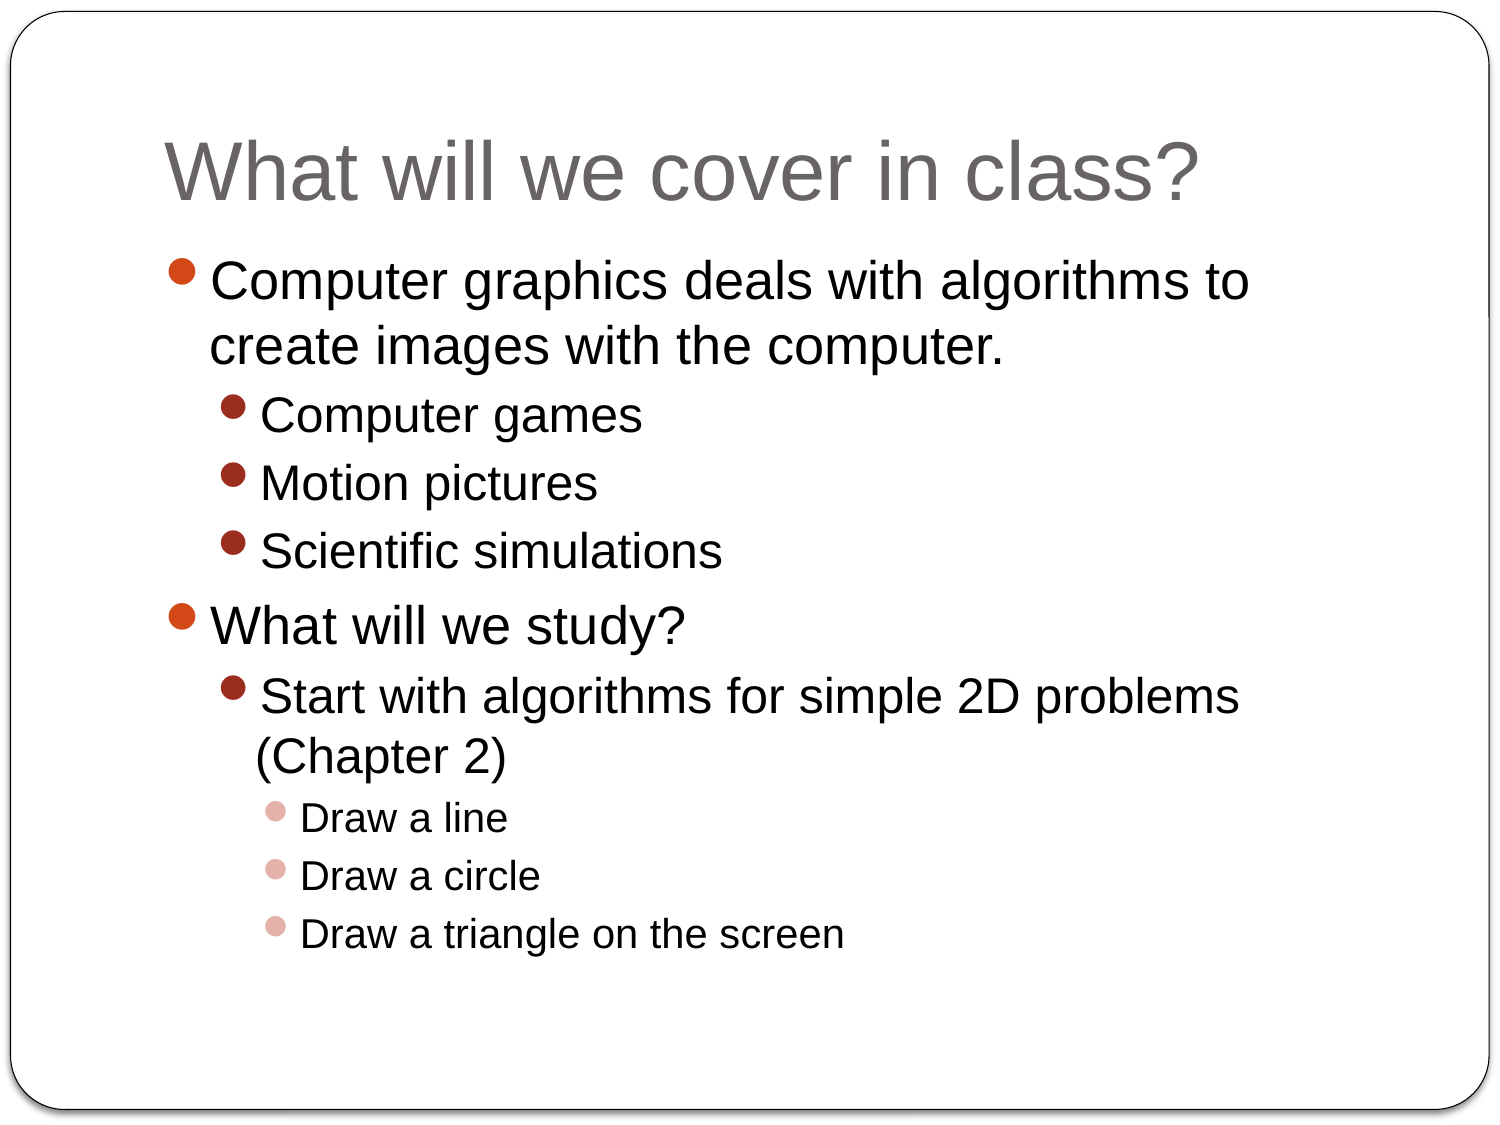

# What will we cover in class?
Computer graphics deals with algorithms to create images with the computer.
Computer games
Motion pictures
Scientific simulations
What will we study?
Start with algorithms for simple 2D problems (Chapter 2)
Draw a line
Draw a circle
Draw a triangle on the screen